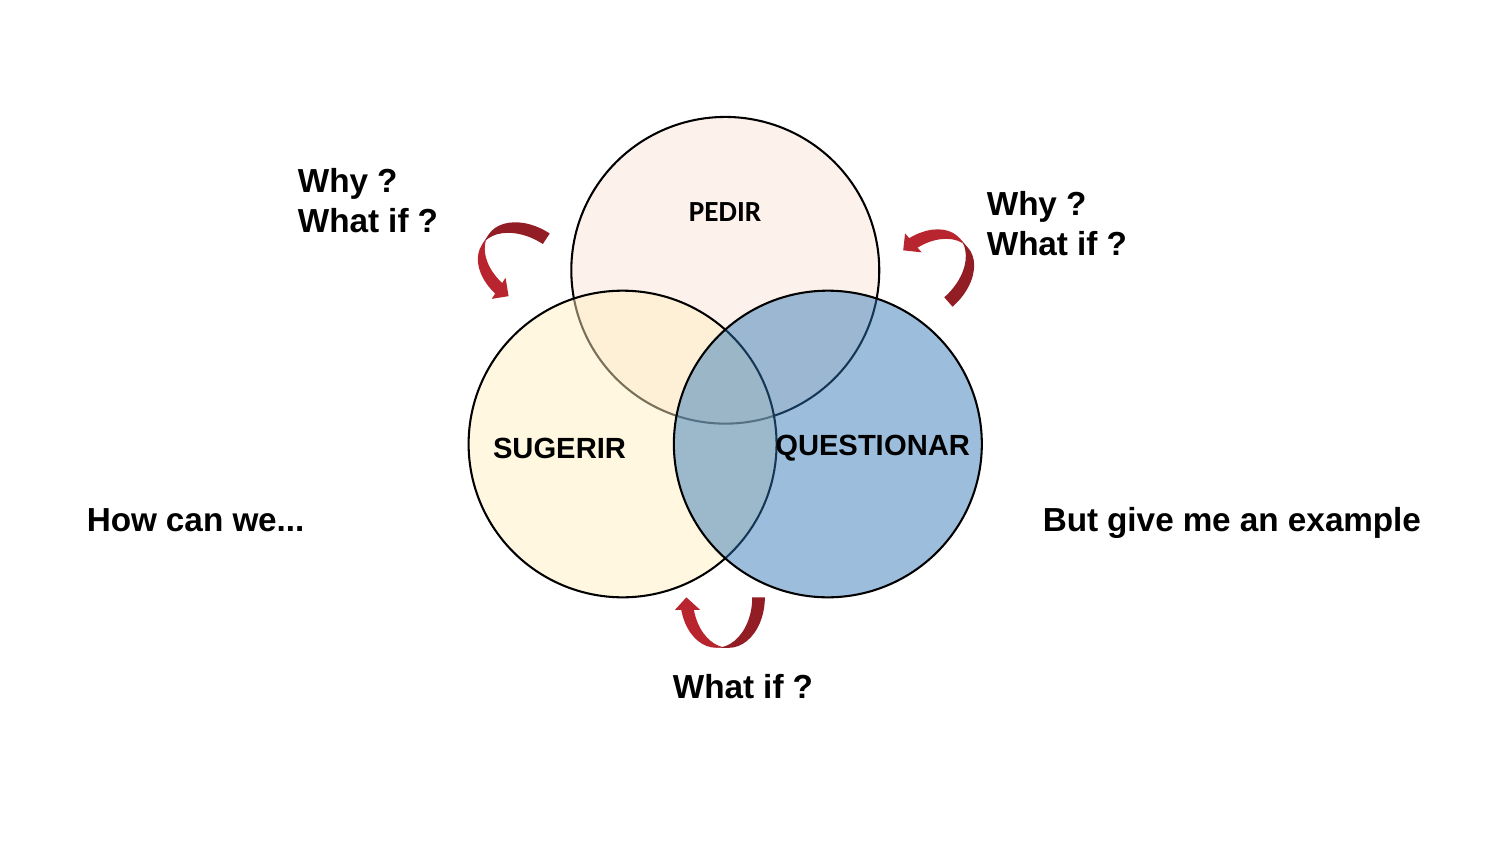

PEDIR
Why ?
What if ?
Why ?
What if ?

QUESTIONAR
SUGERIR
How can we...
But give me an example

What if ?